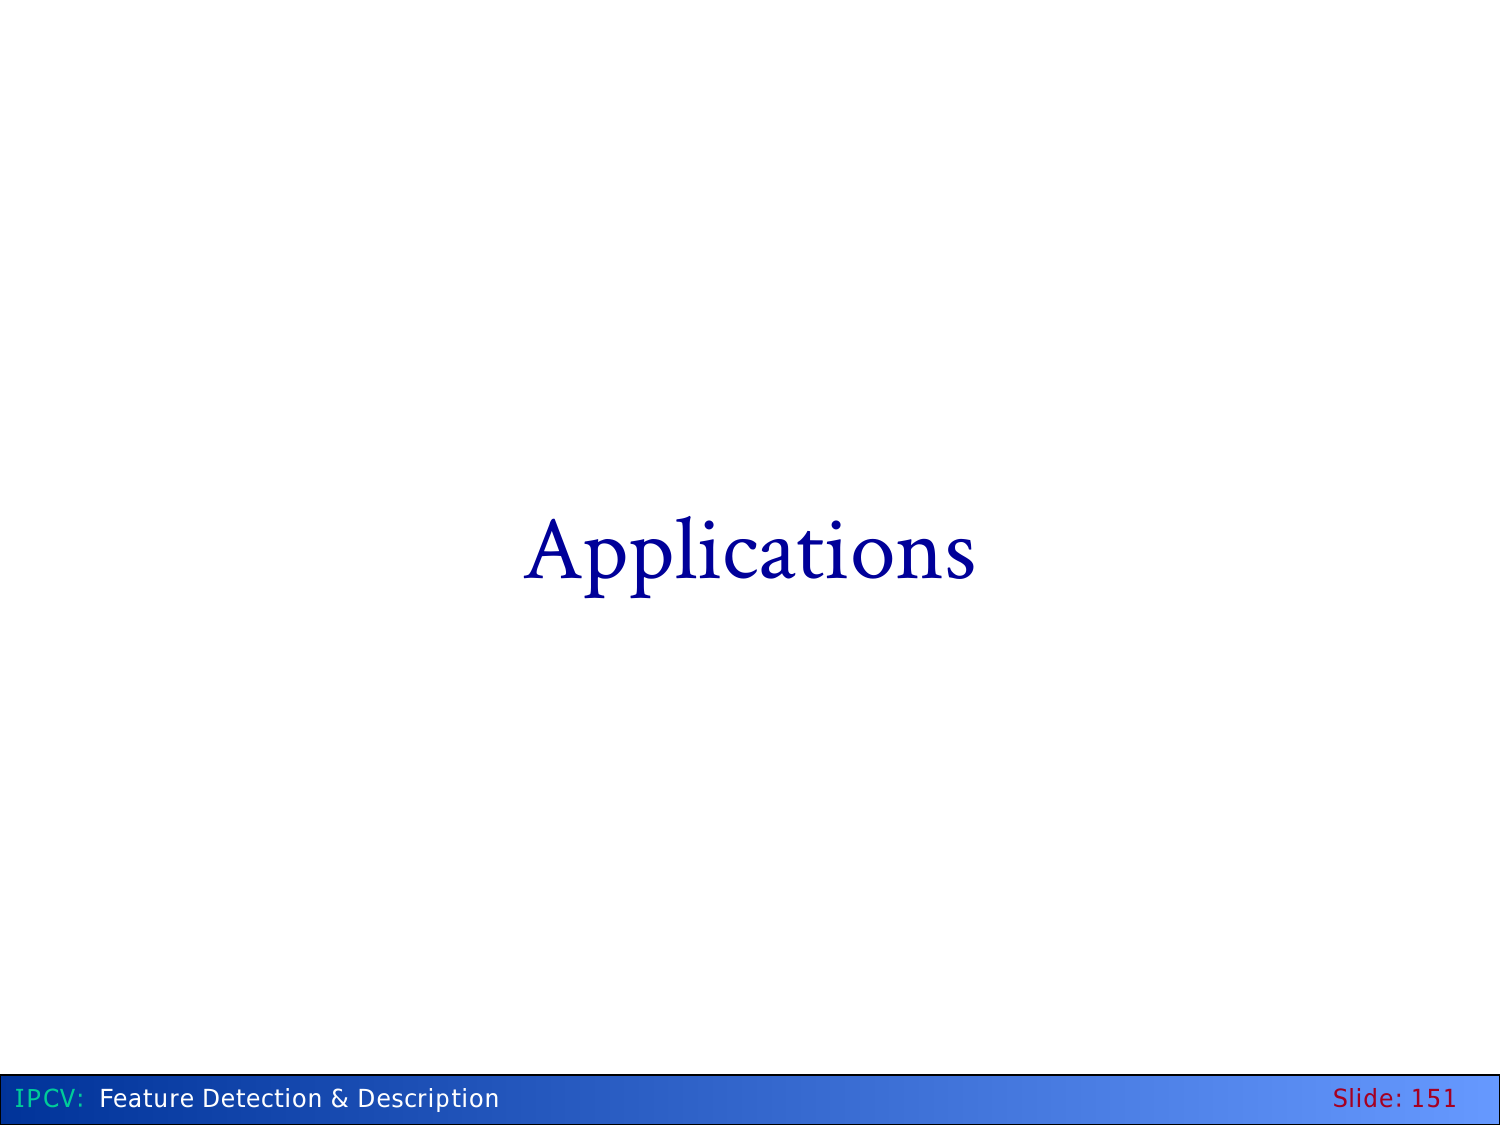

Applications
IPCV:  Feature Detection & Description	Slide: 151